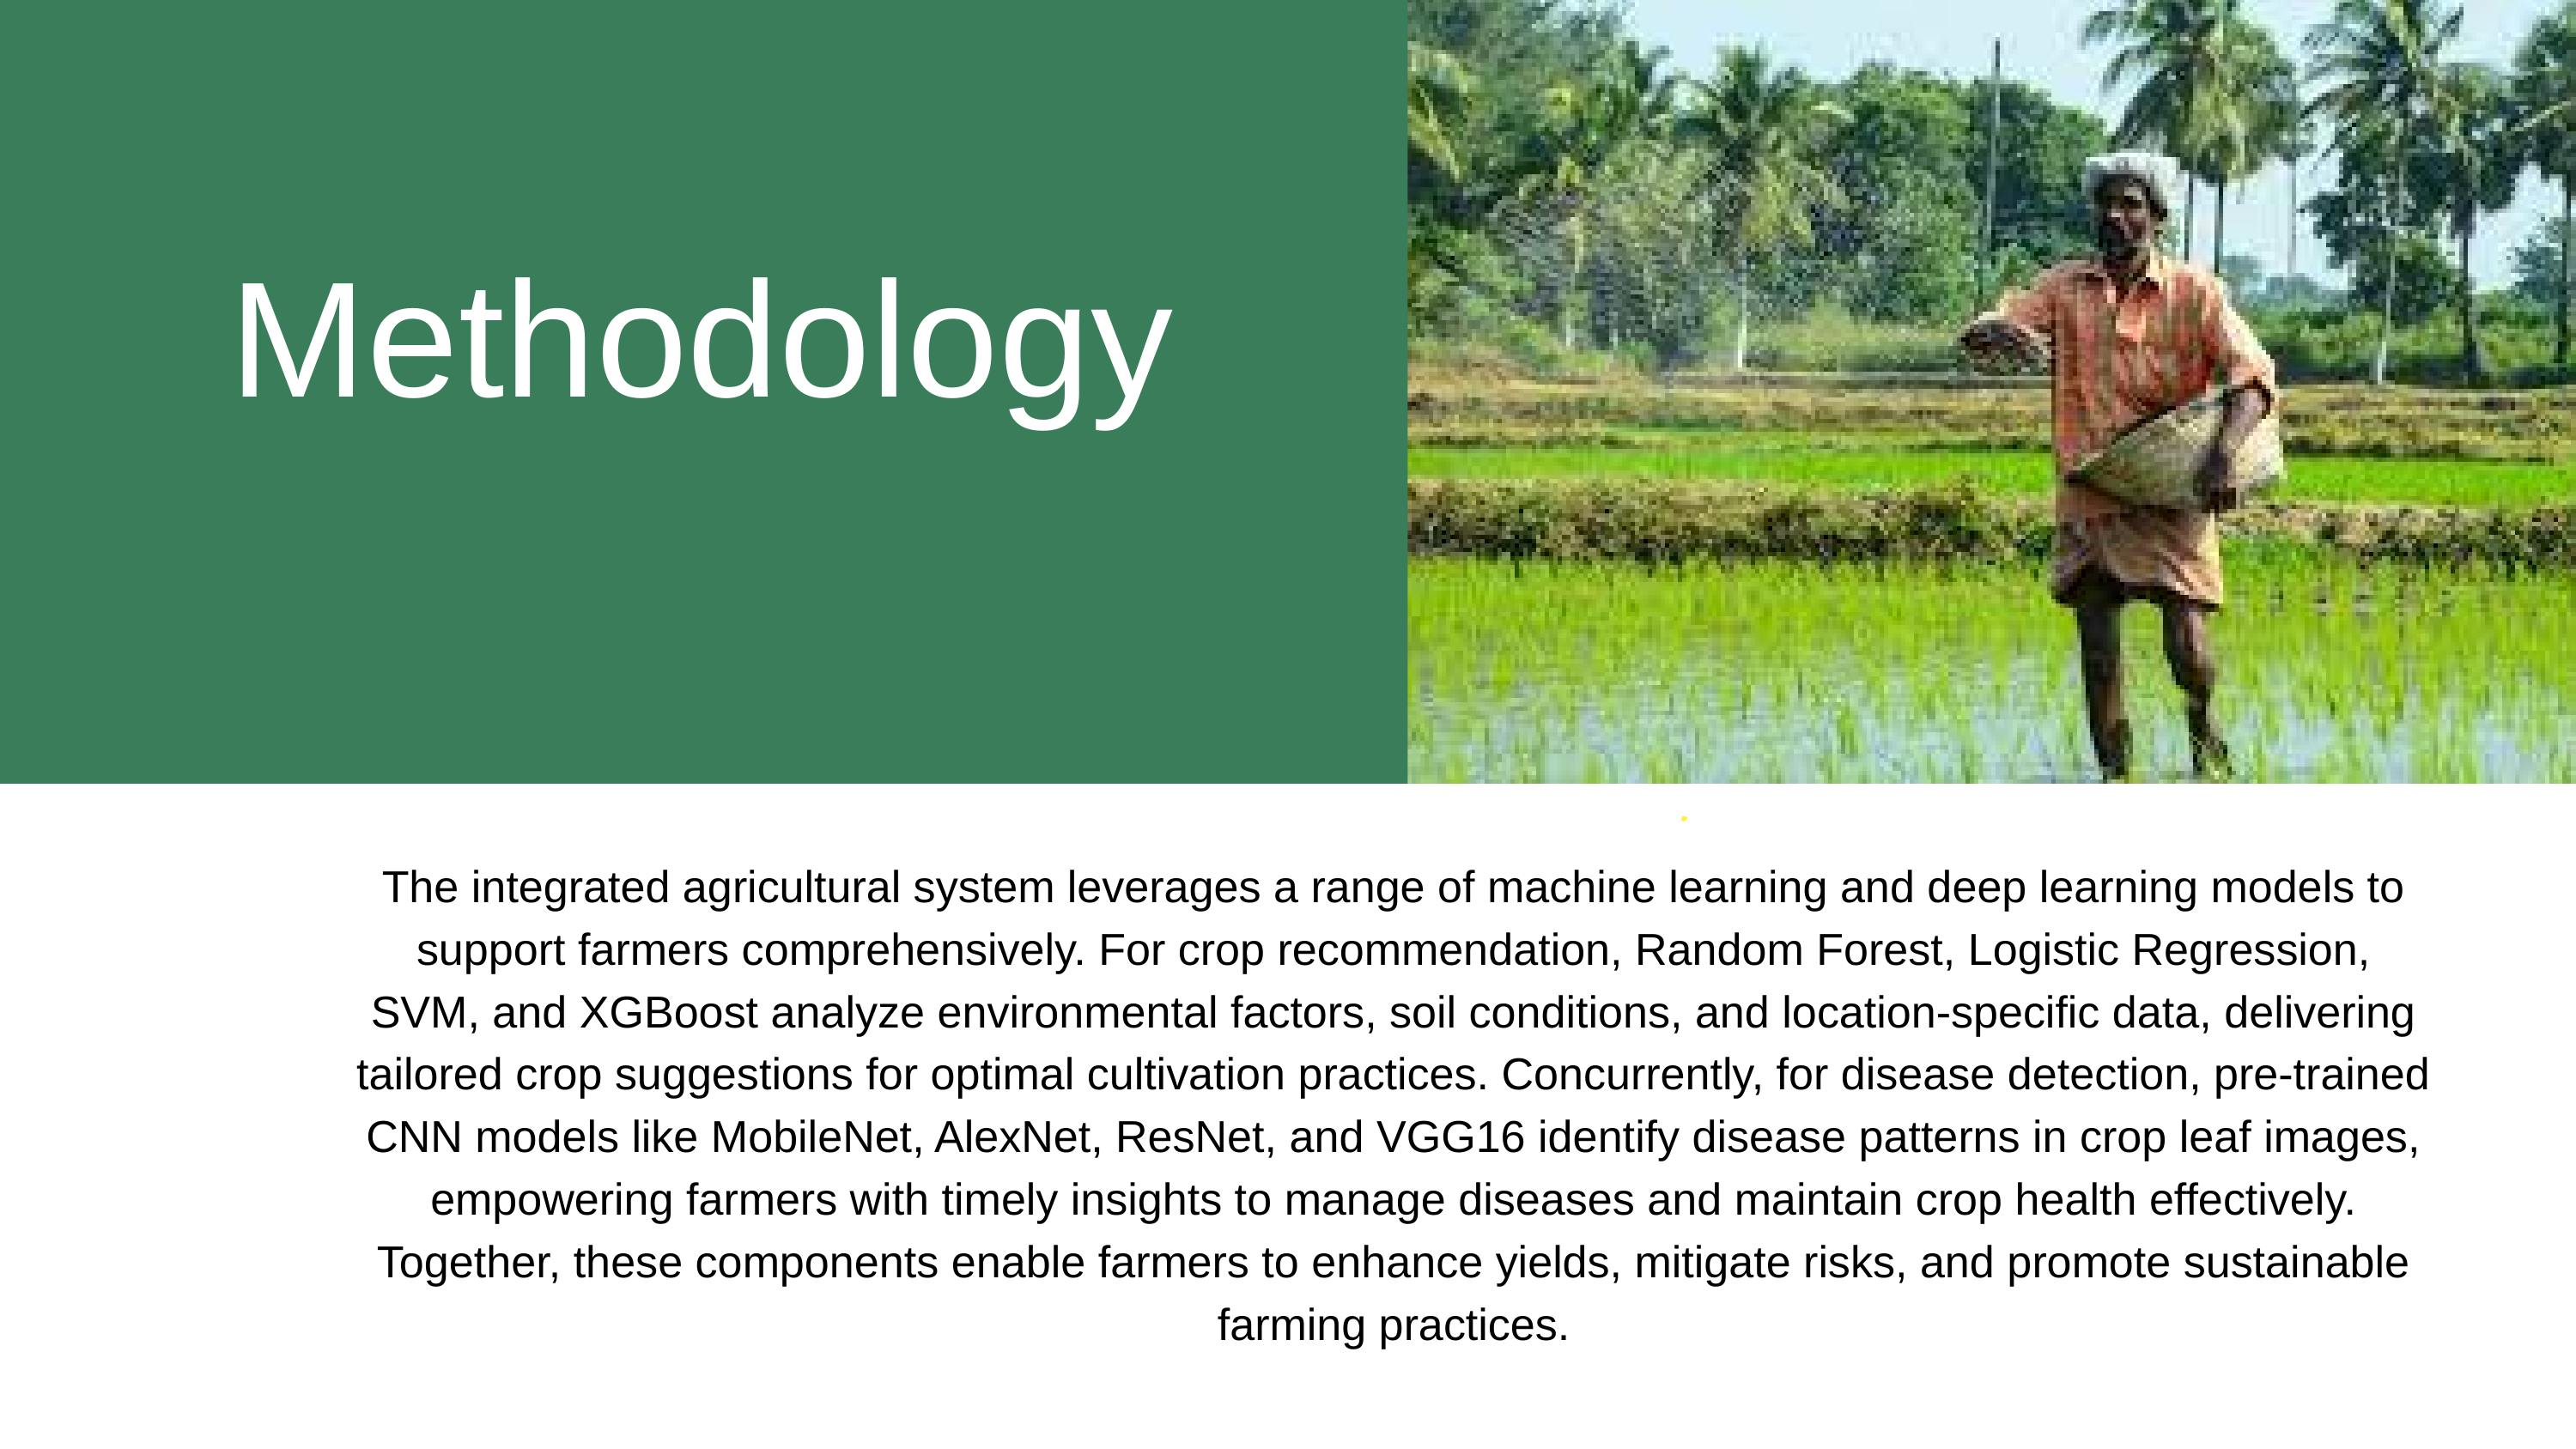

Methodology

The integrated agricultural system leverages a range of machine learning and deep learning models to support farmers comprehensively. For crop recommendation, Random Forest, Logistic Regression, SVM, and XGBoost analyze environmental factors, soil conditions, and location-specific data, delivering tailored crop suggestions for optimal cultivation practices. Concurrently, for disease detection, pre-trained CNN models like MobileNet, AlexNet, ResNet, and VGG16 identify disease patterns in crop leaf images, empowering farmers with timely insights to manage diseases and maintain crop health effectively. Together, these components enable farmers to enhance yields, mitigate risks, and promote sustainable farming practices.